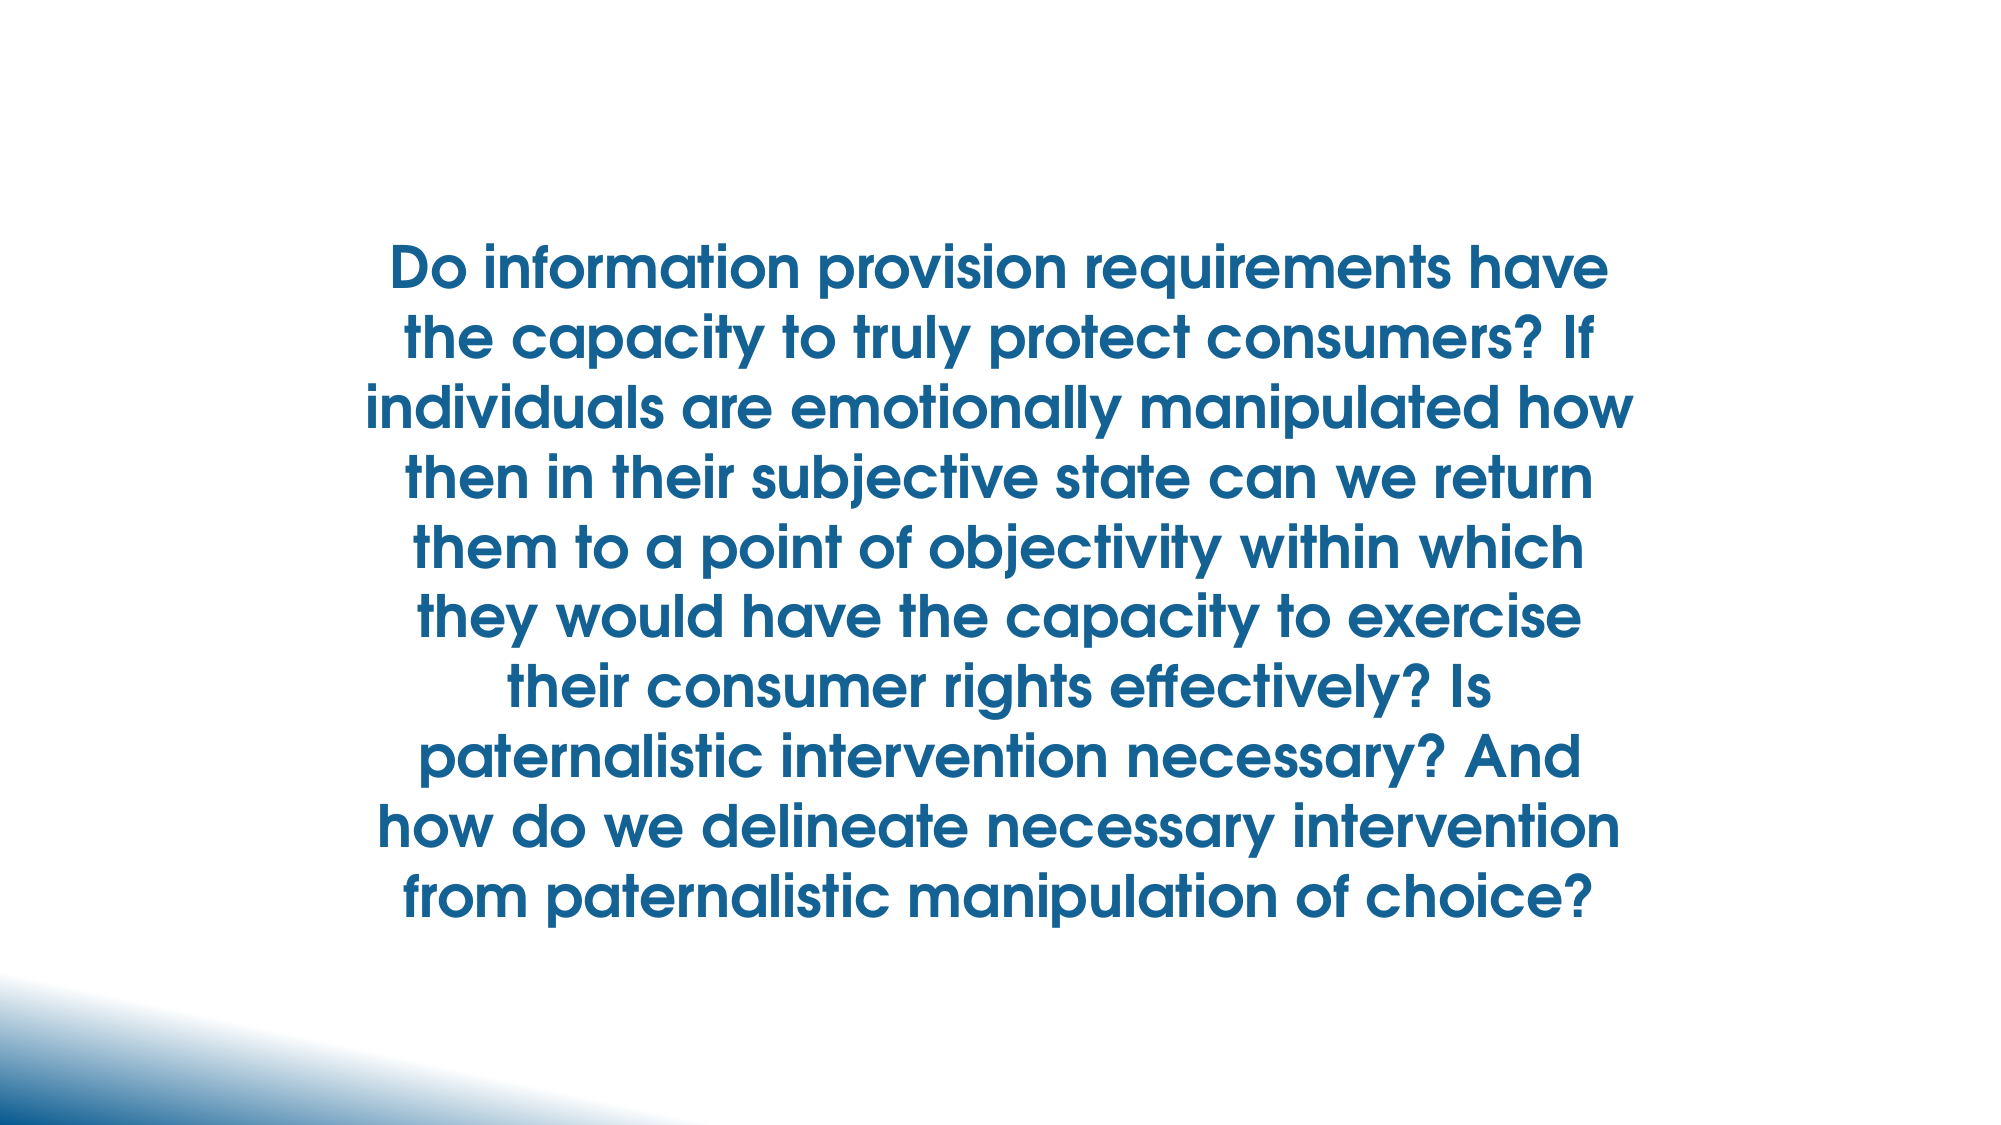

Do information provision requirements have the capacity to truly protect consumers? If individuals are emotionally manipulated how then in their subjective state can we return them to a point of objectivity within which they would have the capacity to exercise their consumer rights effectively? Is paternalistic intervention necessary? And how do we delineate necessary intervention from paternalistic manipulation of choice?